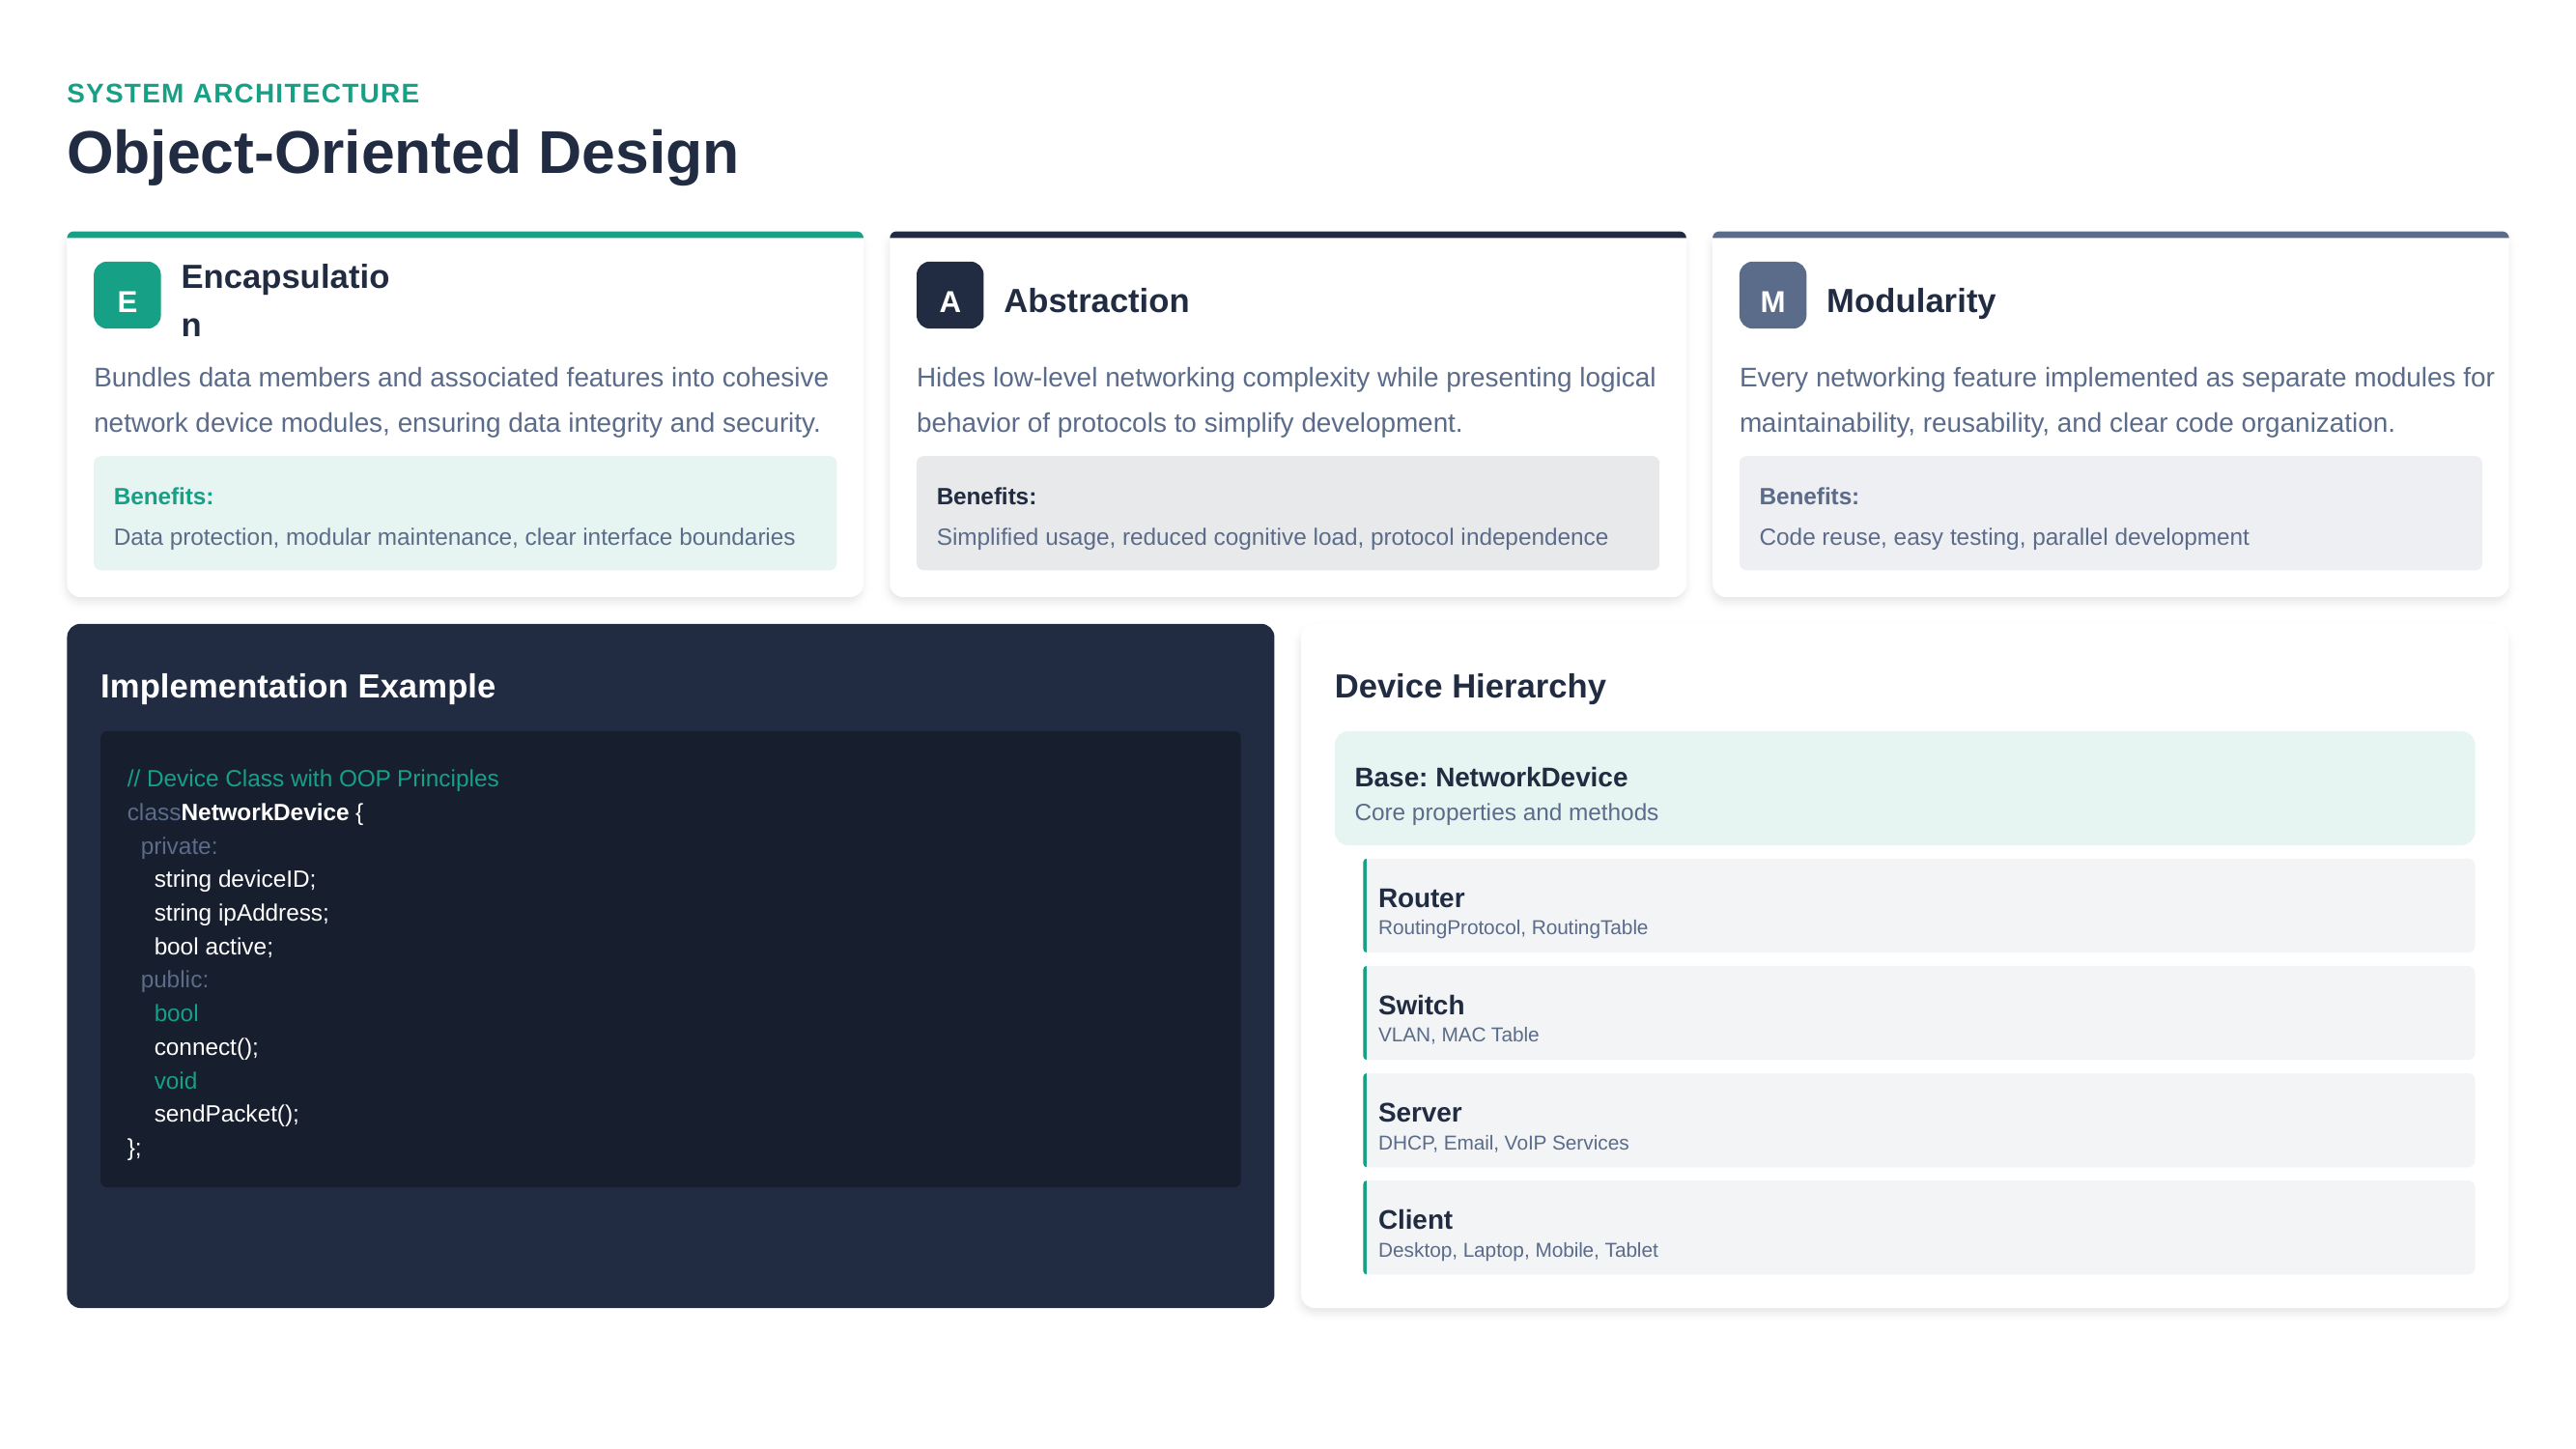

SYSTEM ARCHITECTURE
Object-Oriented Design

E

A

M

Encapsulation
Abstraction
Modularity
Bundles data members and associated features into cohesive network device modules, ensuring data integrity and security.
Hides low-level networking complexity while presenting logical behavior of protocols to simplify development.
Every networking feature implemented as separate modules for maintainability, reusability, and clear code organization.

Benefits:
Benefits:
Benefits:
Data protection, modular maintenance, clear interface boundaries
Simplified usage, reduced cognitive load, protocol independence
Code reuse, easy testing, parallel development

Implementation Example
Device Hierarchy

Base: NetworkDevice
// Device Class with OOP Principles
classNetworkDevice {
Core properties and methods
private:
string deviceID;

Router
string ipAddress;
RoutingProtocol, RoutingTable
bool active;
public:

Switch
bool
VLAN, MAC Table
connect();
void

Server
sendPacket();
};
DHCP, Email, VoIP Services

Client
Desktop, Laptop, Mobile, Tablet